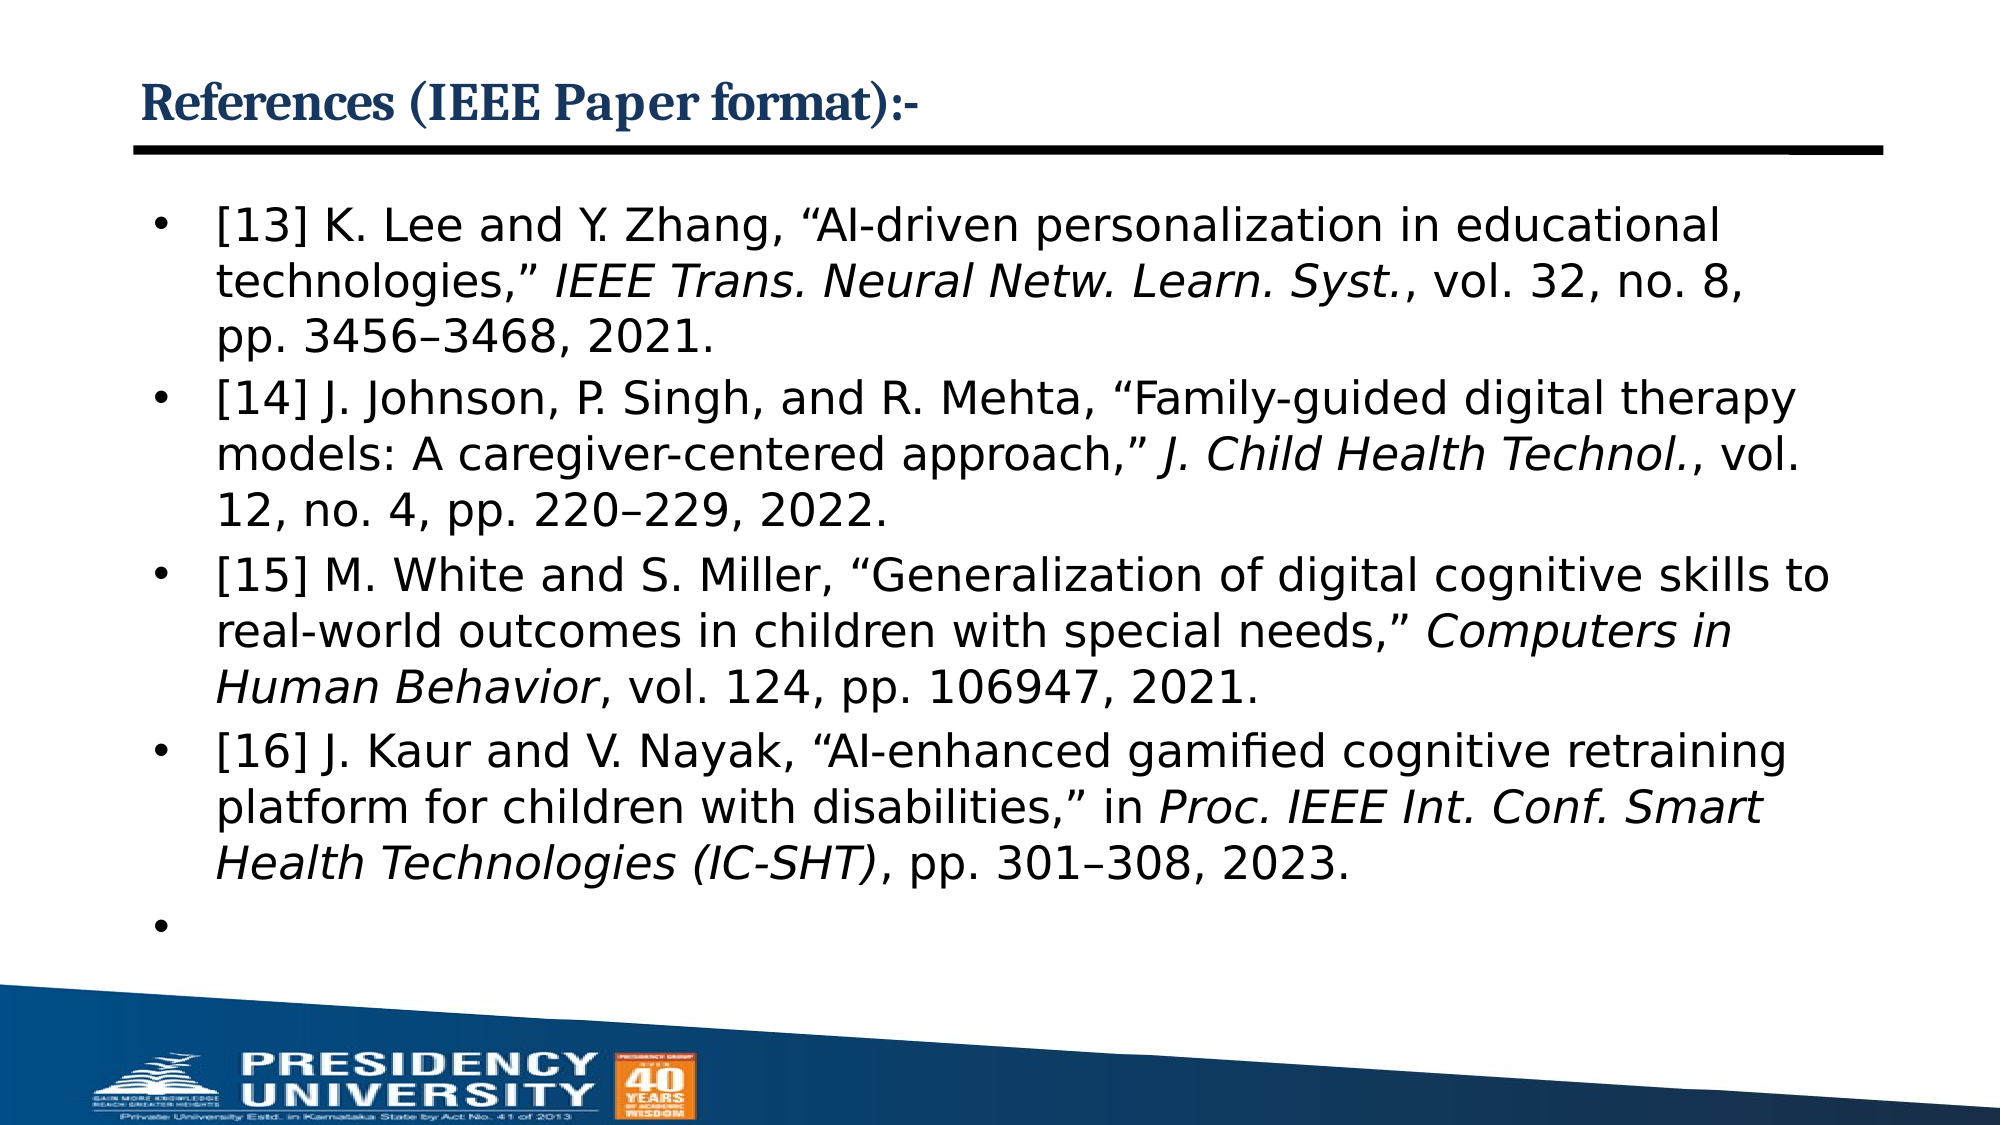

# References (IEEE Paper format):-
[13] K. Lee and Y. Zhang, “AI-driven personalization in educational technologies,” IEEE Trans. Neural Netw. Learn. Syst., vol. 32, no. 8,
pp. 3456–3468, 2021.
[14] J. Johnson, P. Singh, and R. Mehta, “Family-guided digital therapy models: A caregiver-centered approach,” J. Child Health Technol., vol. 12, no. 4, pp. 220–229, 2022.
[15] M. White and S. Miller, “Generalization of digital cognitive skills to real-world outcomes in children with special needs,” Computers in Human Behavior, vol. 124, pp. 106947, 2021.
[16] J. Kaur and V. Nayak, “AI-enhanced gamified cognitive retraining platform for children with disabilities,” in Proc. IEEE Int. Conf. Smart Health Technologies (IC-SHT), pp. 301–308, 2023.
•